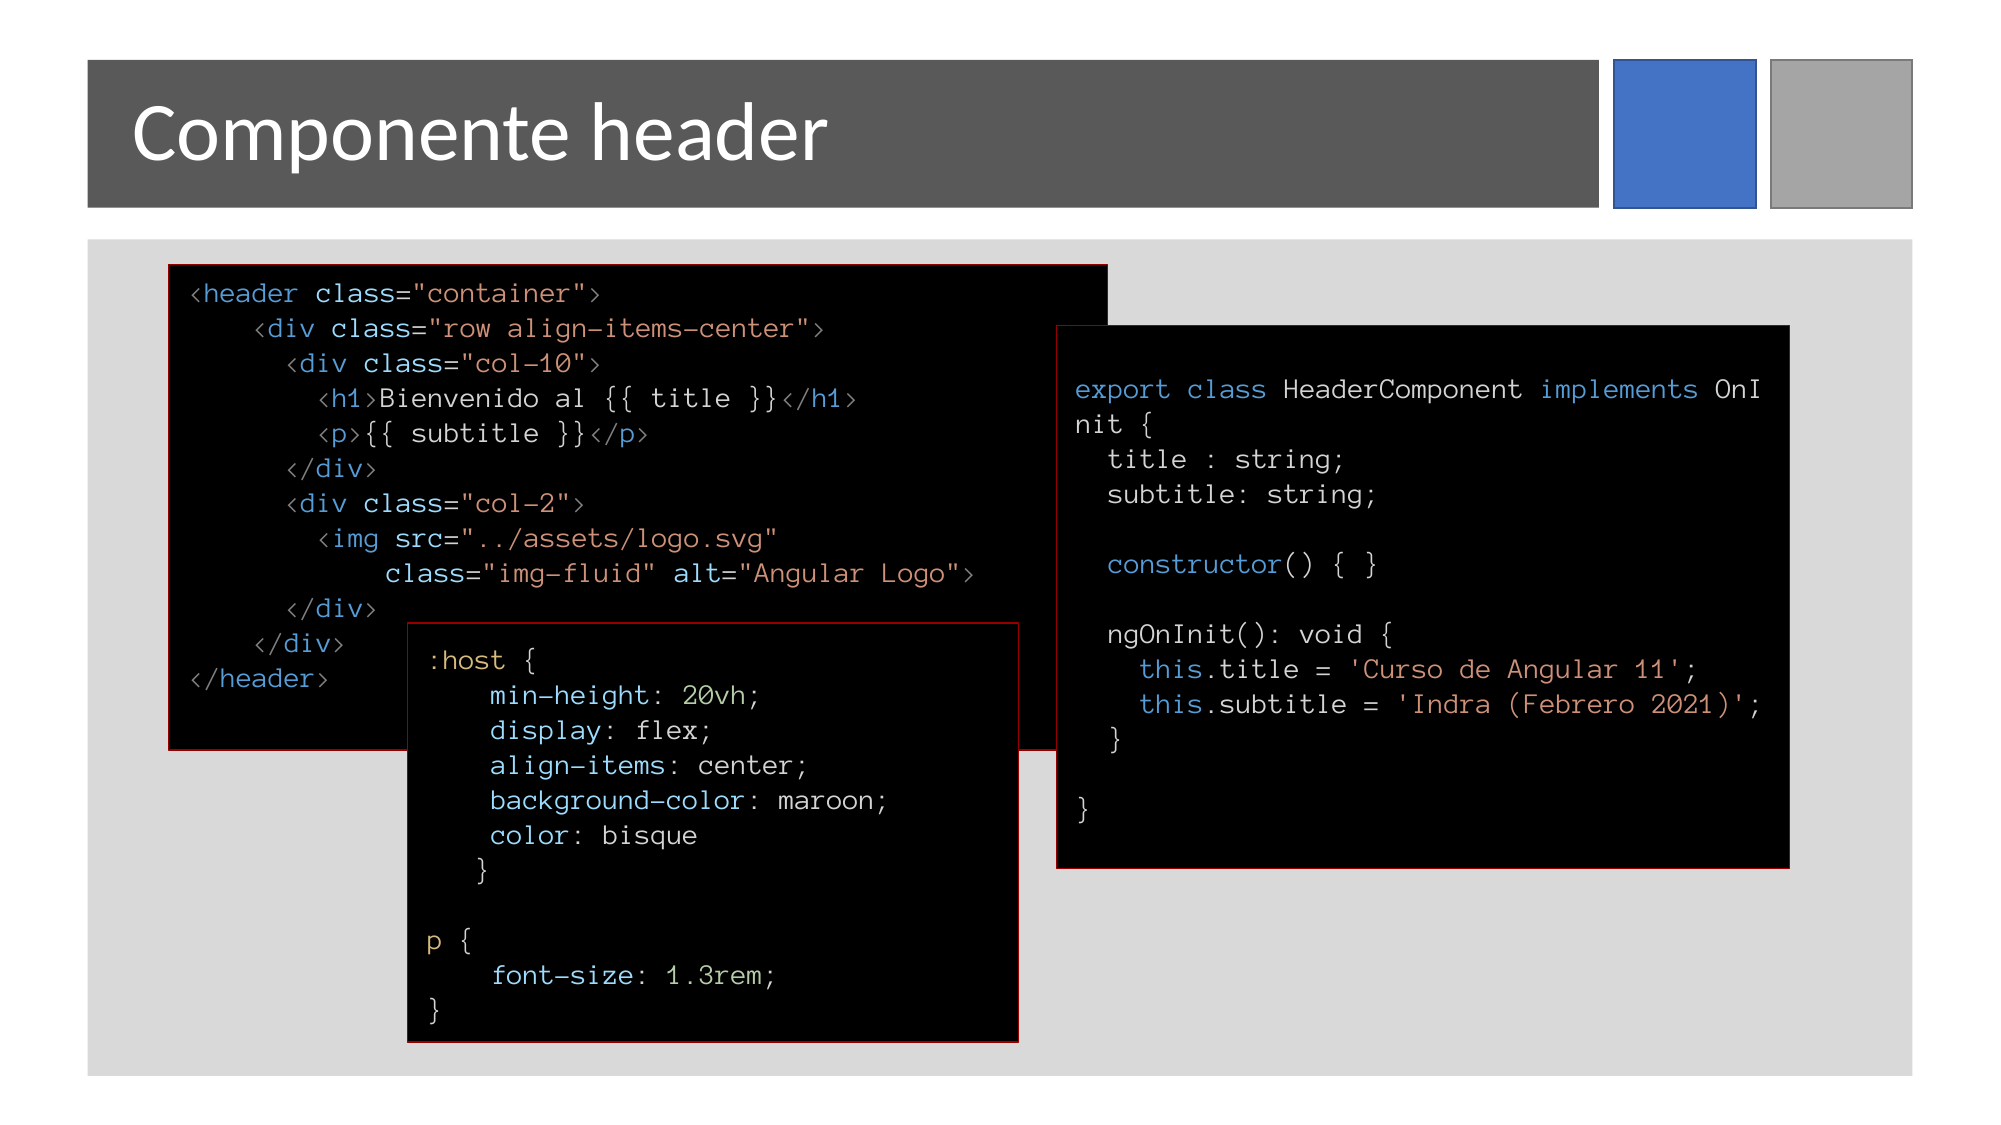

# Componente header
<header class="container">
    <div class="row align-items-center">
      <div class="col-10">
        <h1>Bienvenido al {{ title }}</h1>
        <p>{{ subtitle }}</p>
      </div>
      <div class="col-2">
        <img src="../assets/logo.svg"
	   class="img-fluid" alt="Angular Logo">
      </div>
    </div>
</header>

export class HeaderComponent implements OnInit {
  title : string;
  subtitle: string;

  constructor() { }
  ngOnInit(): void {
    this.title = 'Curso de Angular 11';
    this.subtitle = 'Indra (Febrero 2021)';
  }
}
:host {
    min-height: 20vh;
    display: flex;
    align-items: center;
    background-color: maroon;
    color: bisque
   }

p {
    font-size: 1.3rem;
}